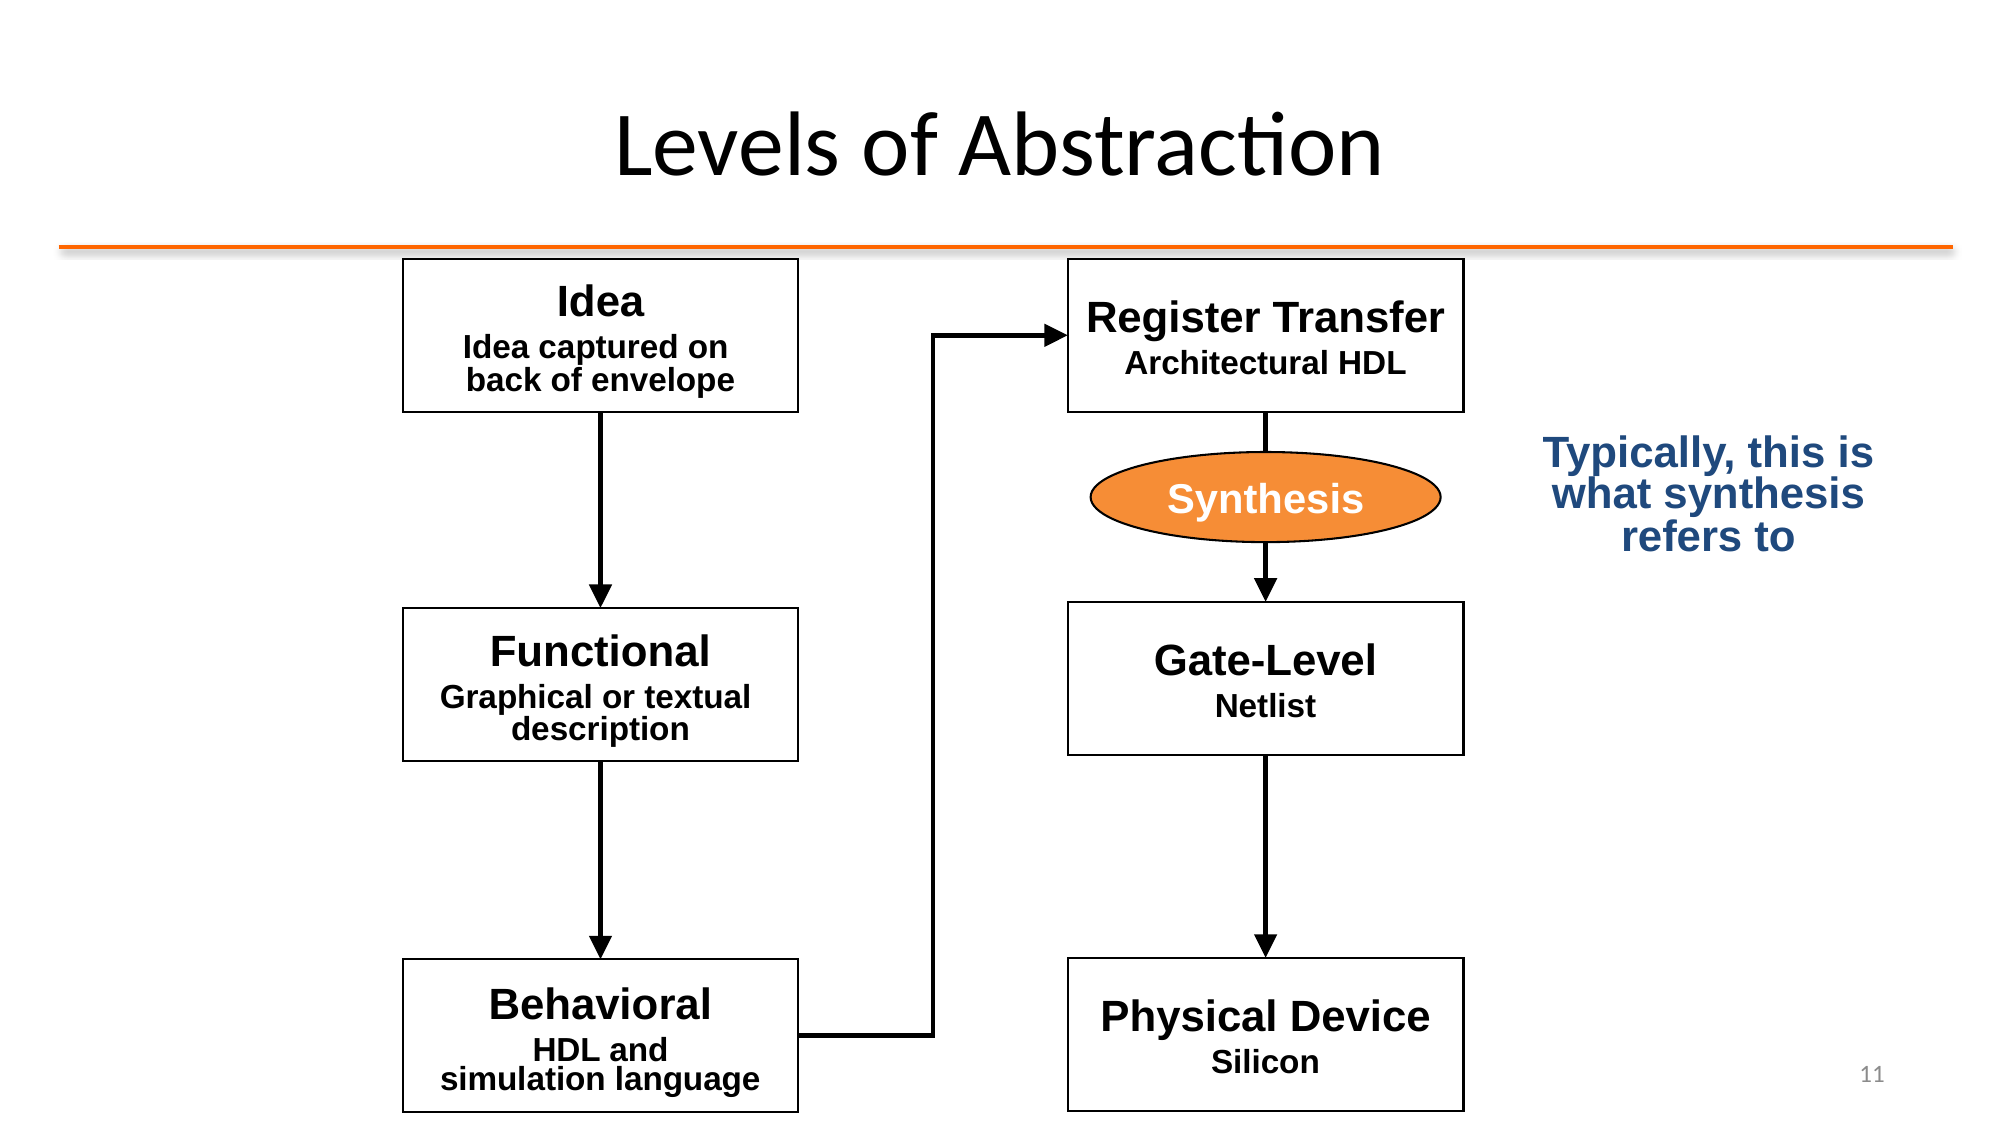

# Levels of Abstraction
Idea
Idea captured on
back of envelope
Register Transfer Architectural HDL
Typically, this is what synthesis refers to
Synthesis

Gate-Level
Netlist
Functional Graphical or textual
description
Physical Device
Silicon
Behavioral
HDL and
simulation language
11